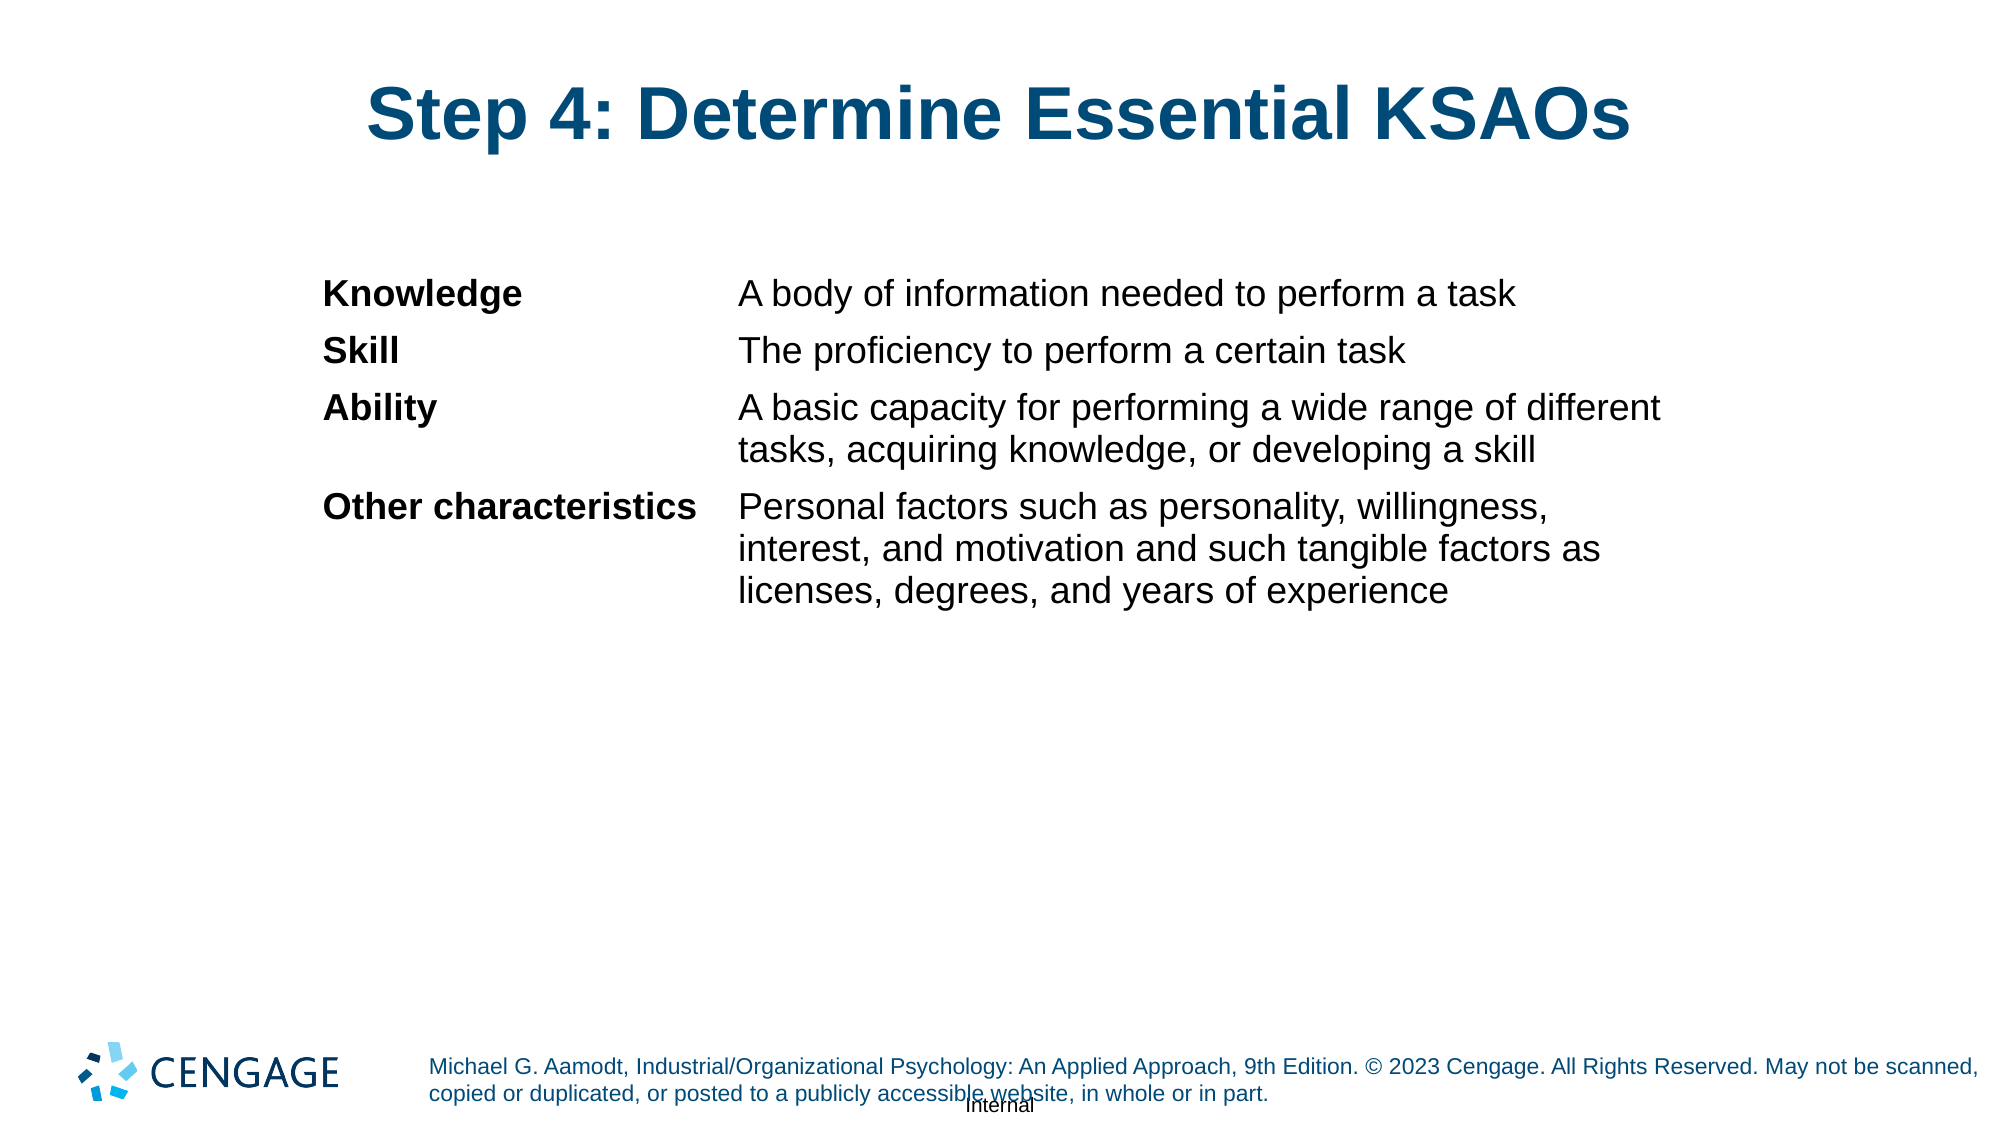

# Step 4: Determine Essential KSAOs
| Knowledge | A body of information needed to perform a task |
| --- | --- |
| Skill | The proficiency to perform a certain task |
| Ability | A basic capacity for performing a wide range of different tasks, acquiring knowledge, or developing a skill |
| Other characteristics | Personal factors such as personality, willingness, interest, and motivation and such tangible factors as licenses, degrees, and years of experience |